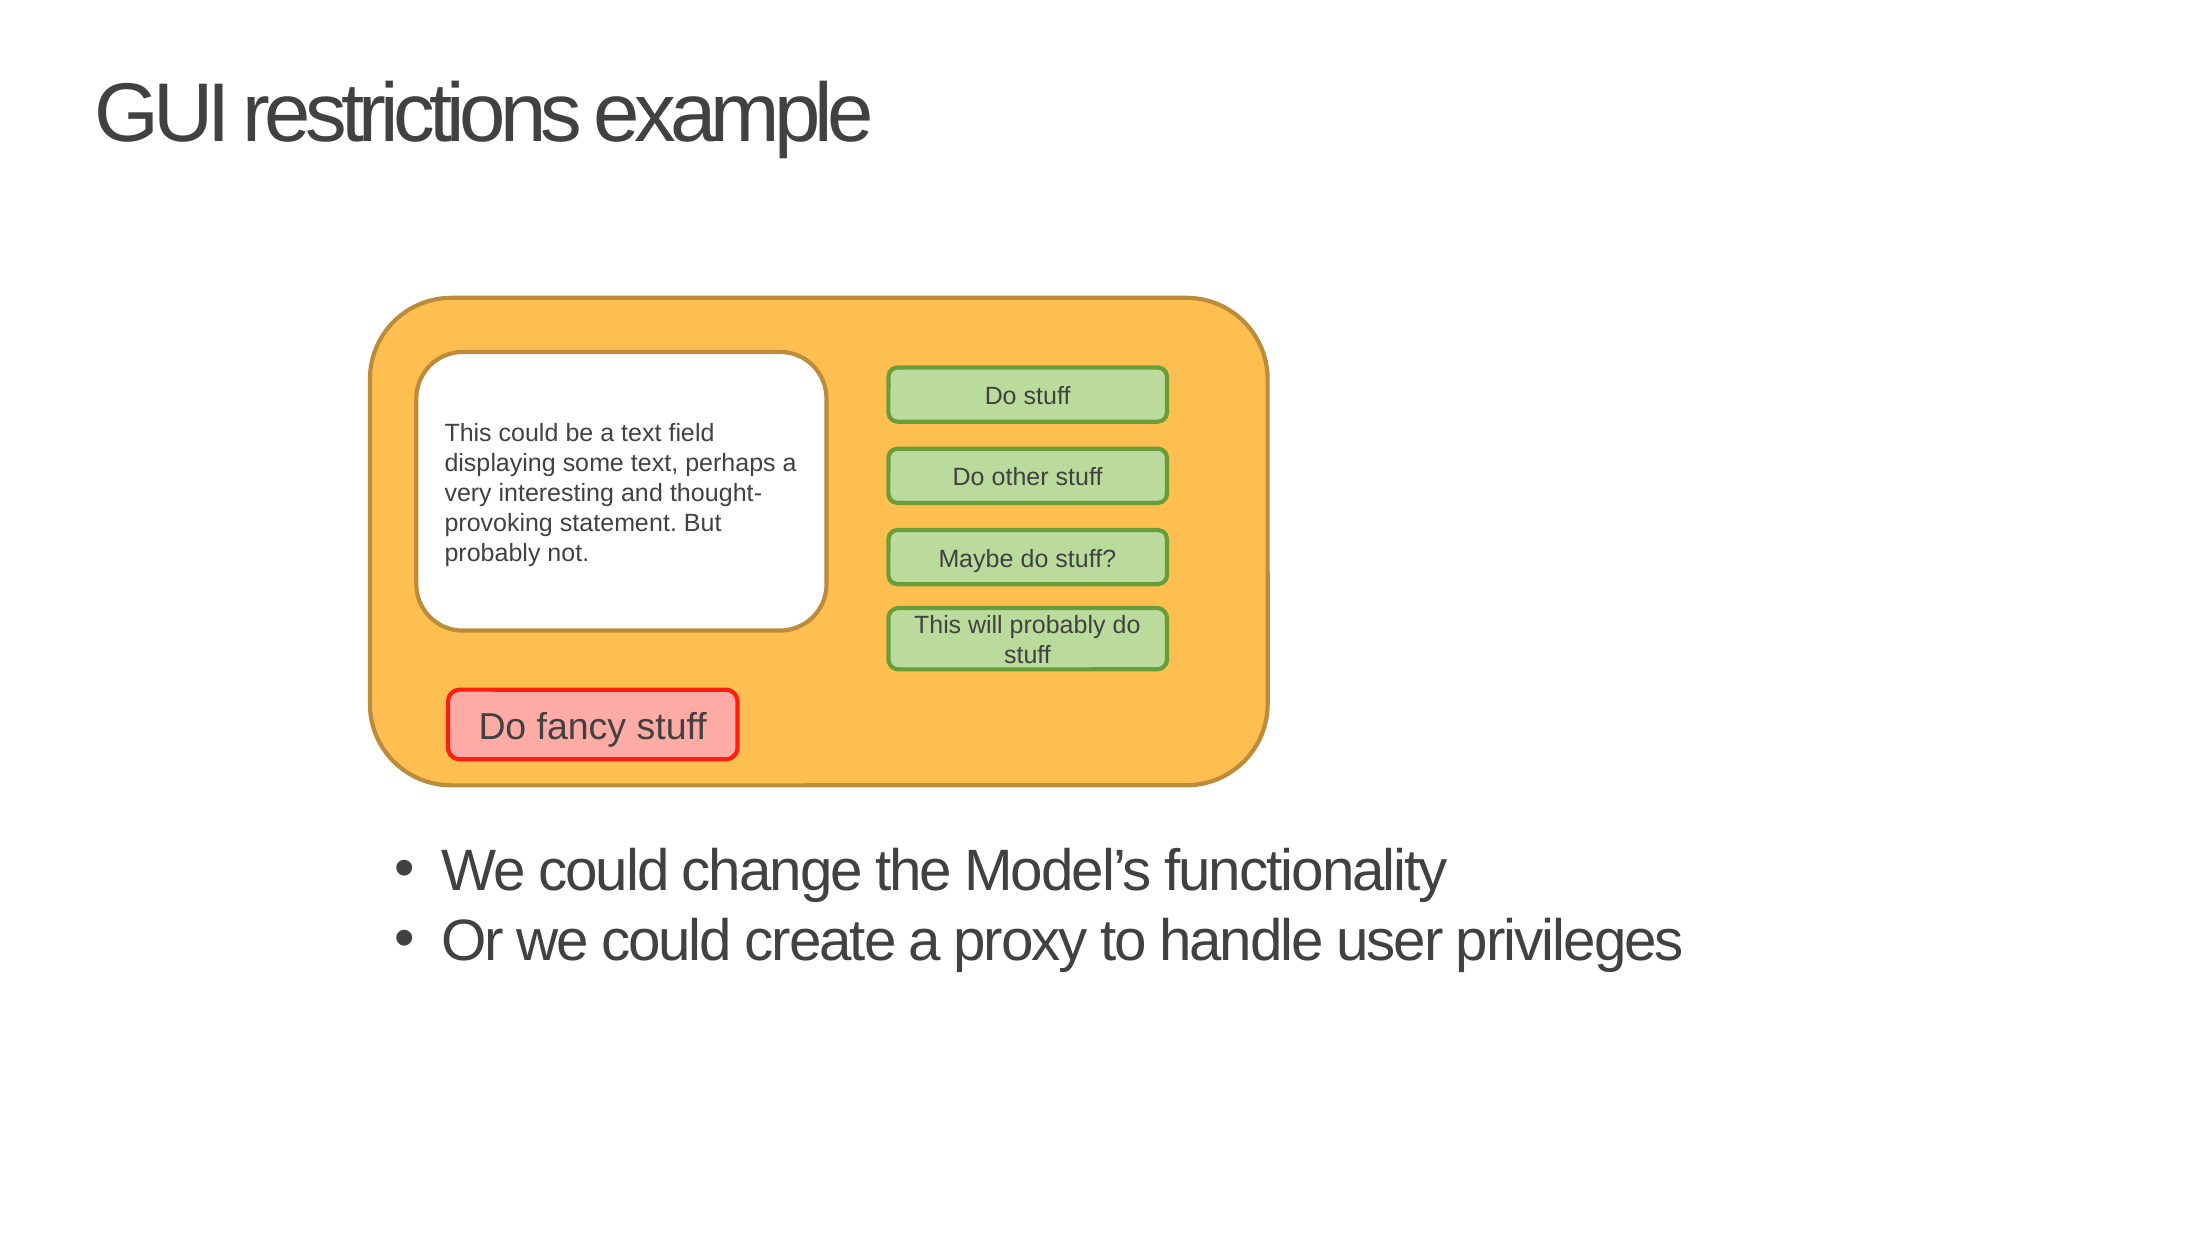

# GUI restrictions example

This could be a text field displaying some text, perhaps a very interesting and thought-provoking statement. But probably not.
Do stuff
Do other stuff
Maybe do stuff?
This will probably do stuff
Do fancy stuff
We could change the Model’s functionality
Or we could create a proxy to handle user privileges